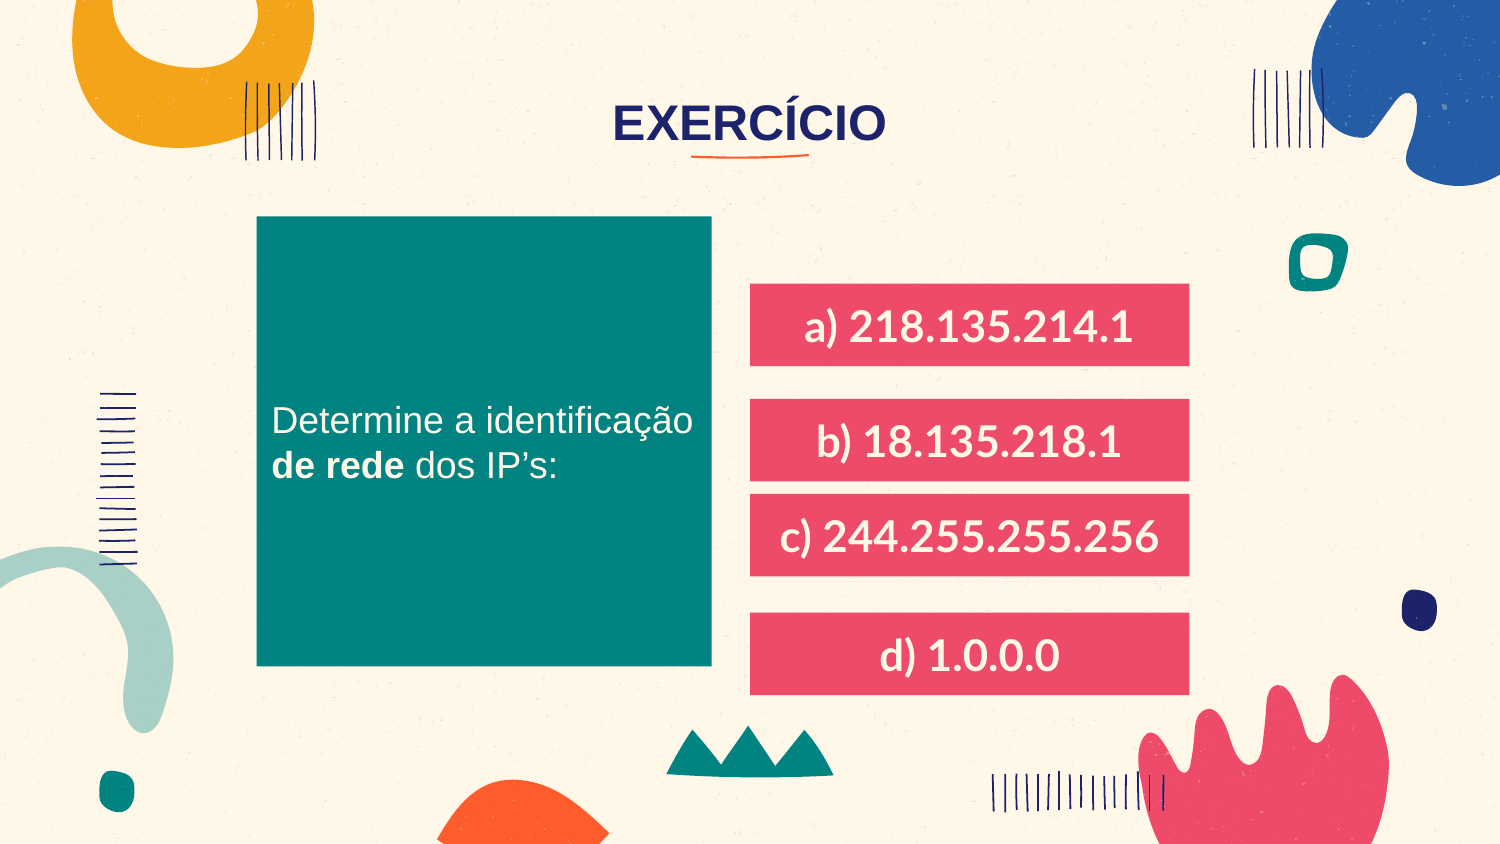

# EXERCÍCIO

Determine a identificação de rede dos IP’s:
a) 218.135.214.1
b) 18.135.218.1
c) 244.255.255.256
d) 1.0.0.0